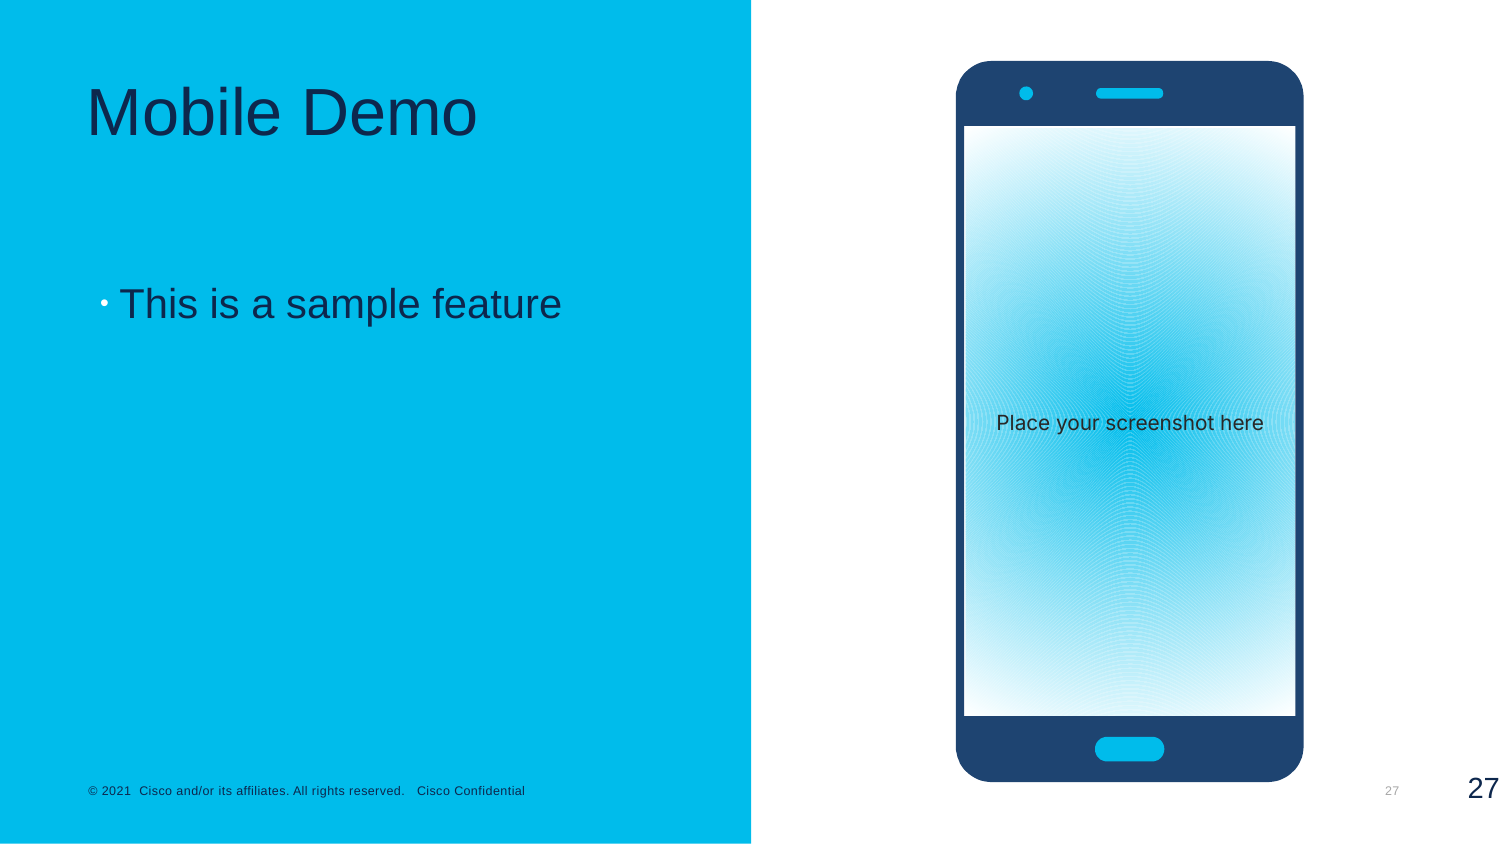

# Mobile Demo

Place your screenshot here
This is a sample feature

27